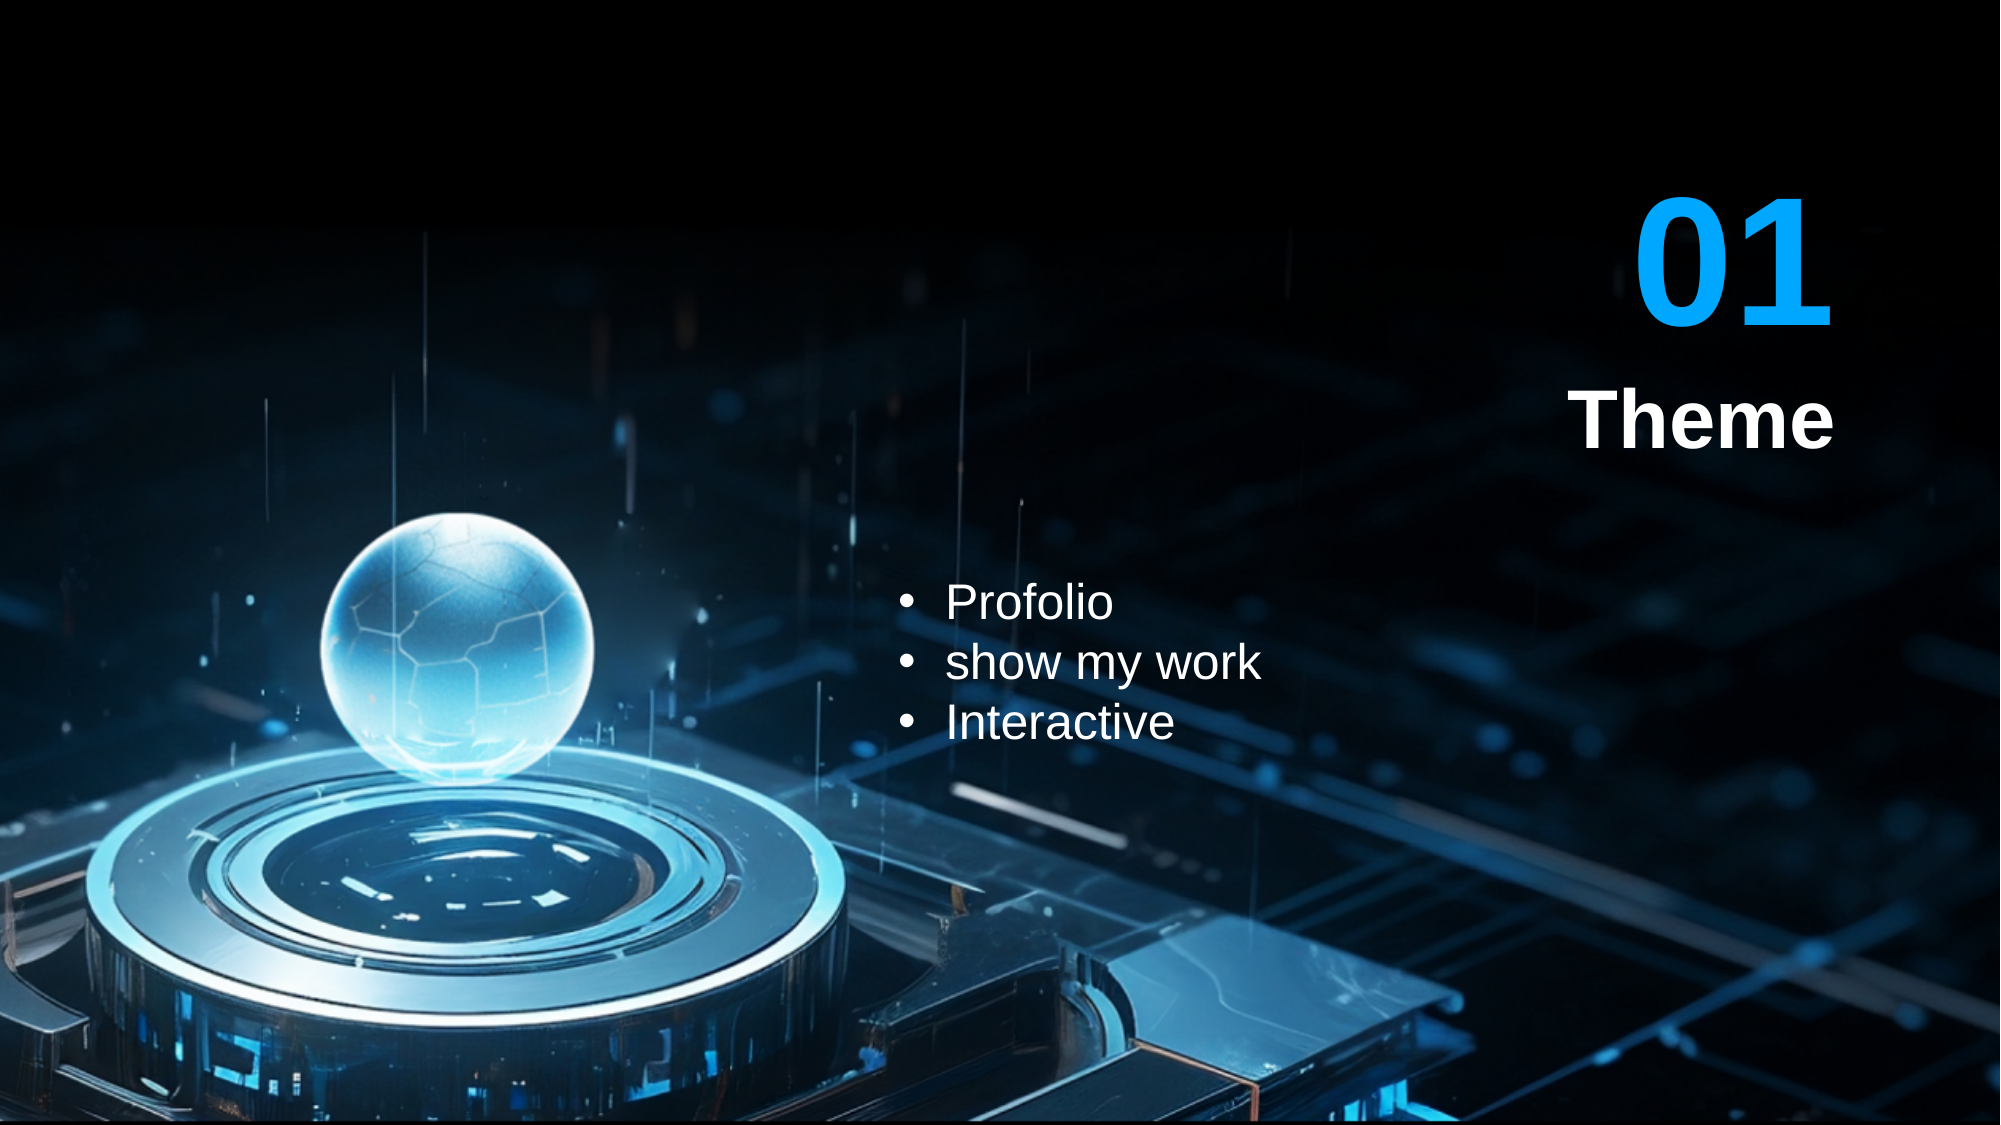

01
# Theme
Profolio
show my work
Interactive